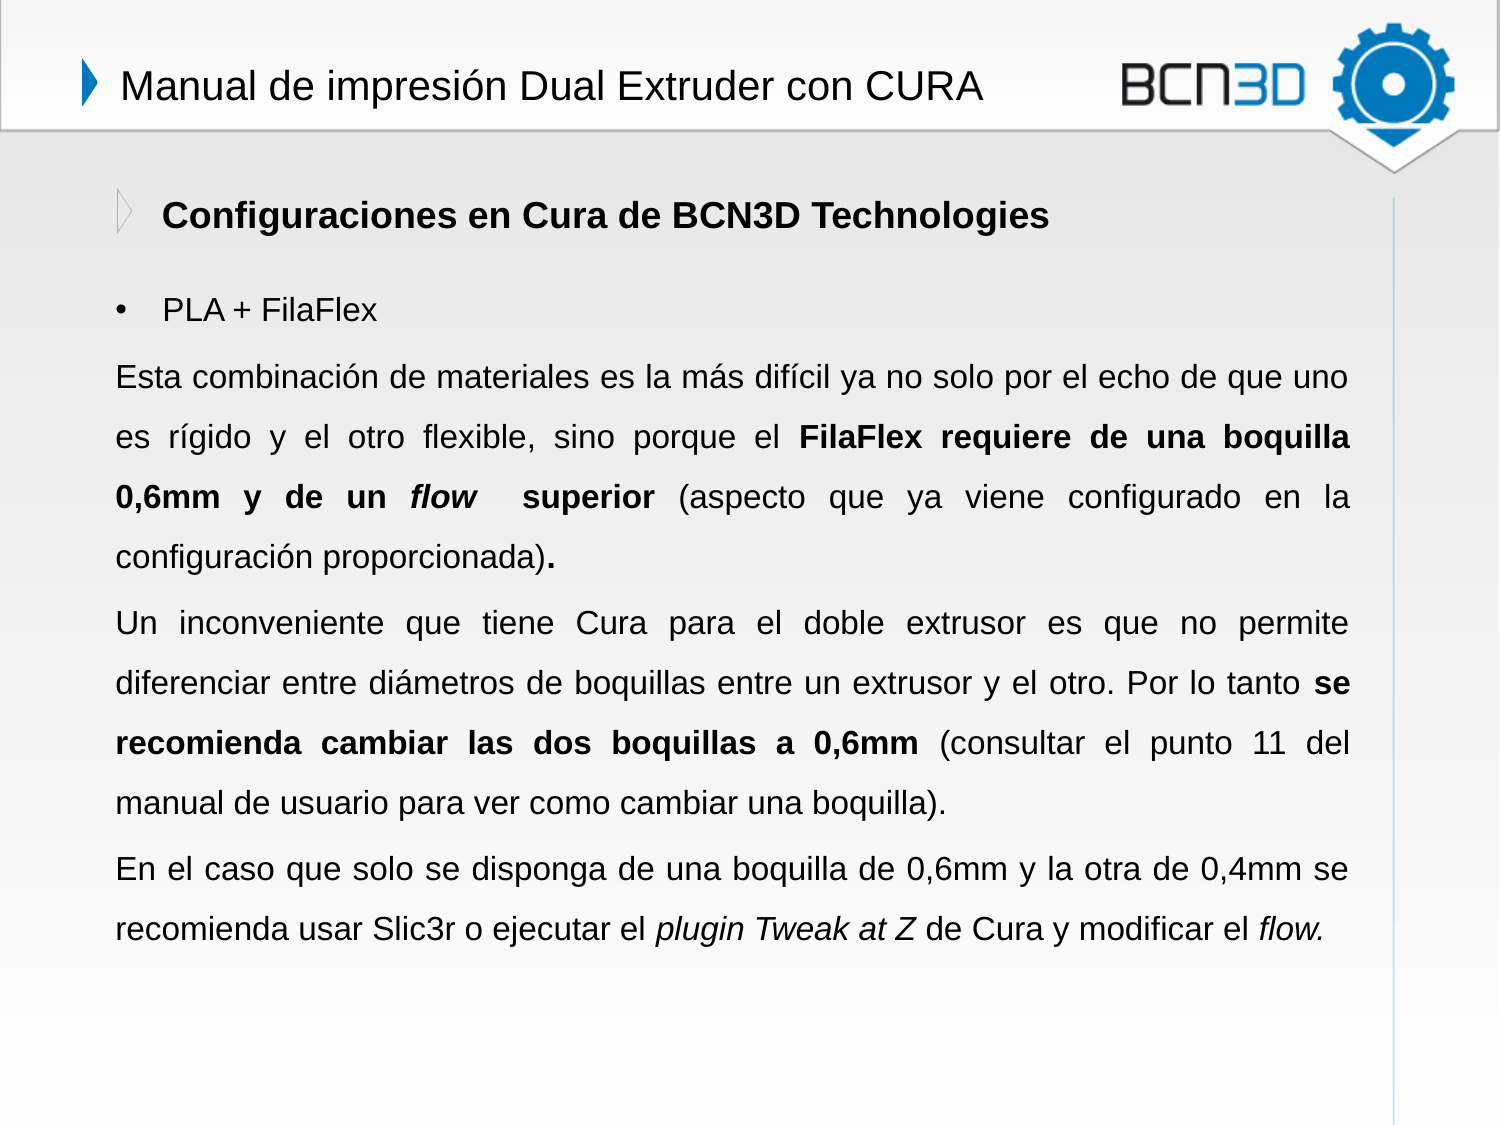

# Manual de impresión Dual Extruder con CURA
Configuraciones en Cura de BCN3D Technologies
PLA + FilaFlex
Esta combinación de materiales es la más difícil ya no solo por el echo de que uno es rígido y el otro flexible, sino porque el FilaFlex requiere de una boquilla 0,6mm y de un flow  superior (aspecto que ya viene configurado en la configuración proporcionada).
Un inconveniente que tiene Cura para el doble extrusor es que no permite diferenciar entre diámetros de boquillas entre un extrusor y el otro. Por lo tanto se recomienda cambiar las dos boquillas a 0,6mm (consultar el punto 11 del manual de usuario para ver como cambiar una boquilla).
En el caso que solo se disponga de una boquilla de 0,6mm y la otra de 0,4mm se recomienda usar Slic3r o ejecutar el plugin Tweak at Z de Cura y modificar el flow.